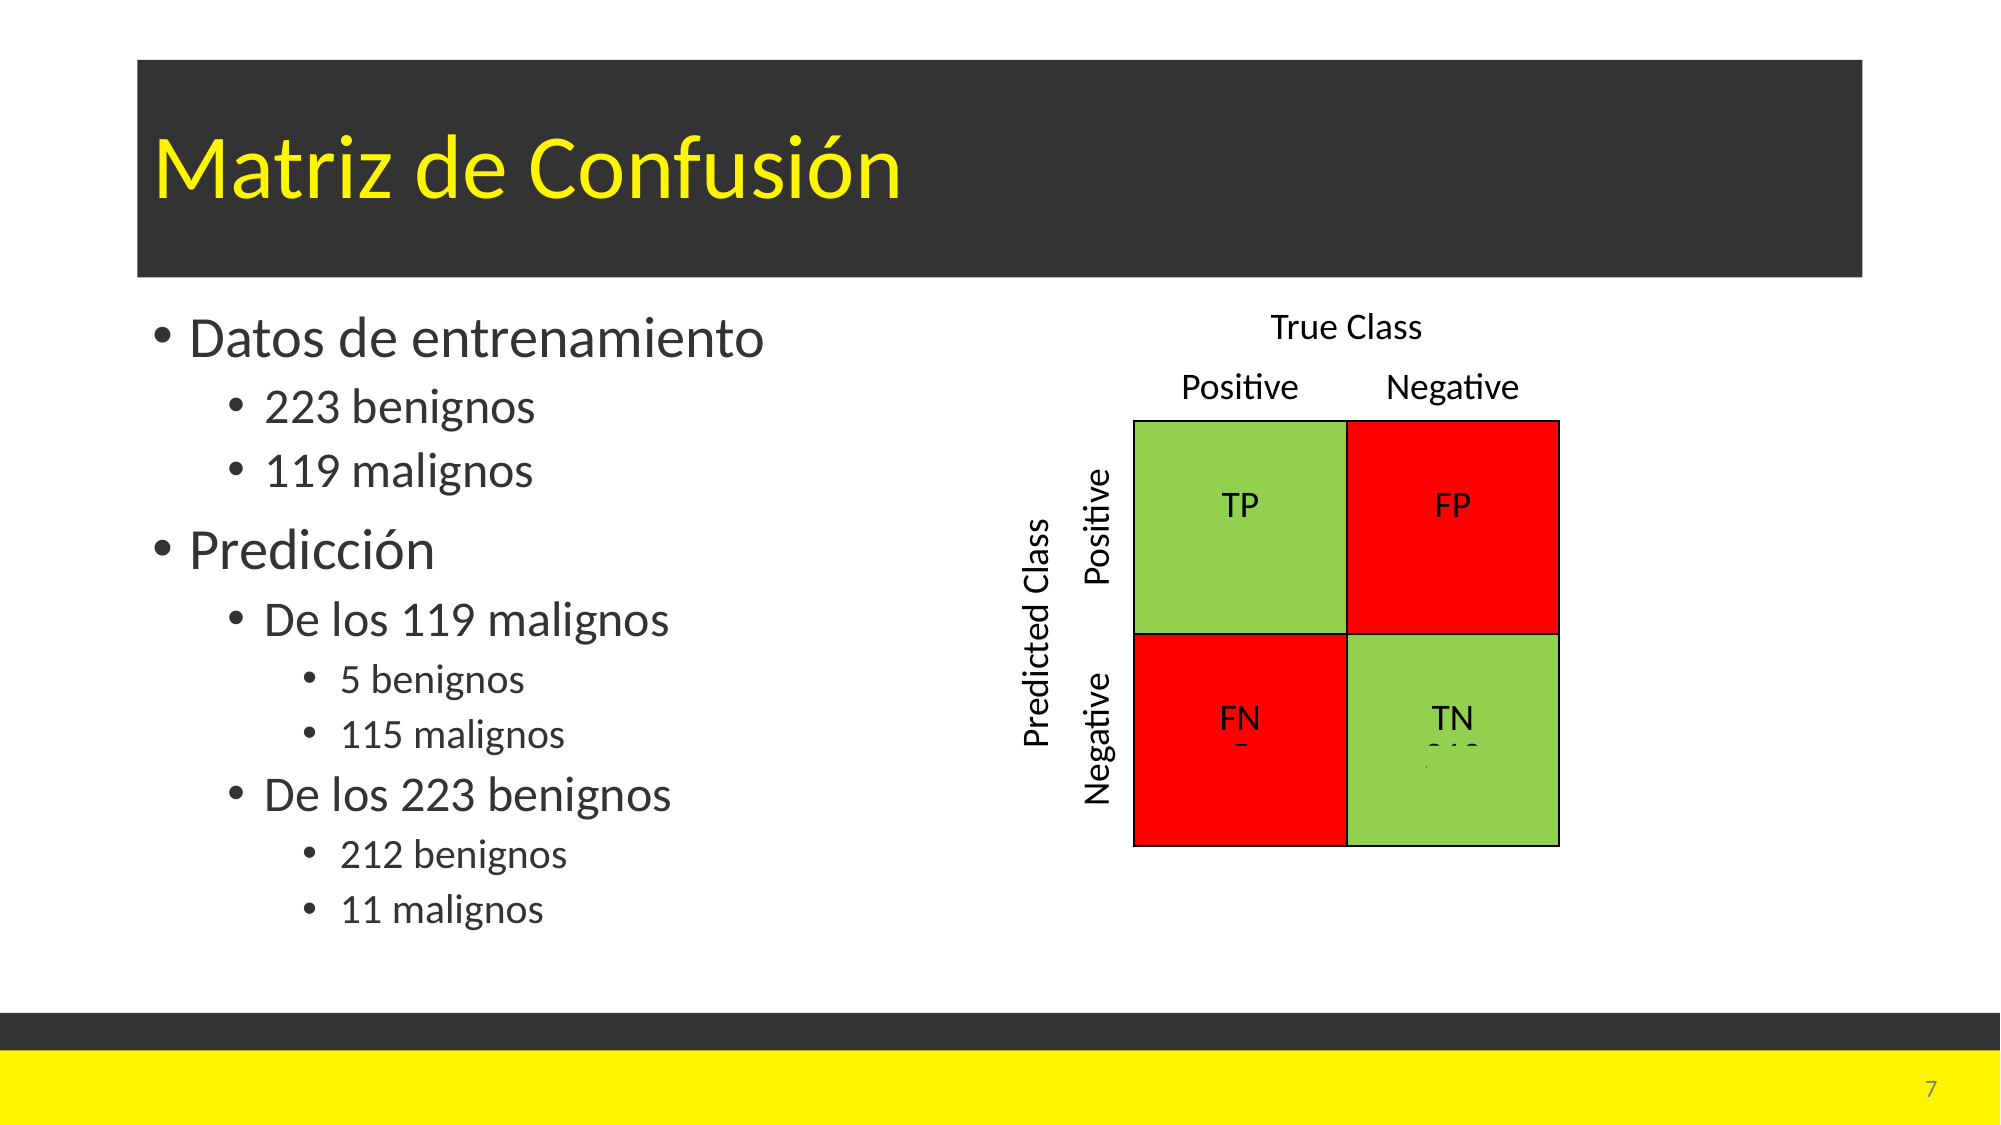

# Matriz de Confusión
Datos de entrenamiento
223 benignos
119 malignos
Predicción
De los 119 malignos
5 benignos
115 malignos
De los 223 benignos
212 benignos
11 malignos

|  |  | True Class |  |
| --- | --- | --- | --- |
|  |  | Positive | Negative |
| Predicted Class | Positive | TP 115 | FP 11 |
|  | Negative | FN 5 | TN 212 |